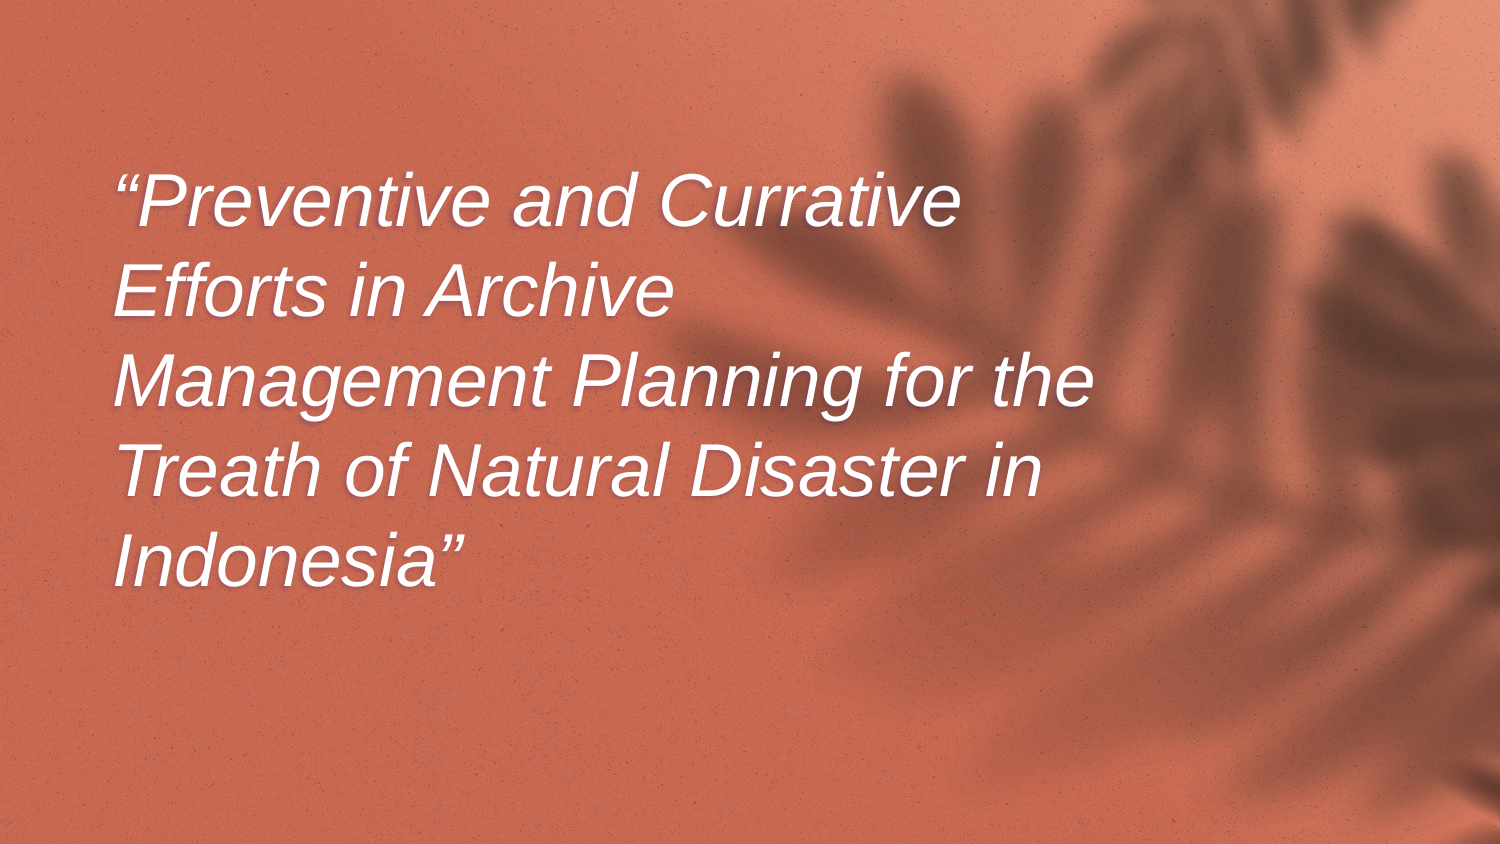

# “Preventive and Currative Efforts in Archive Management Planning for the Treath of Natural Disaster in Indonesia”